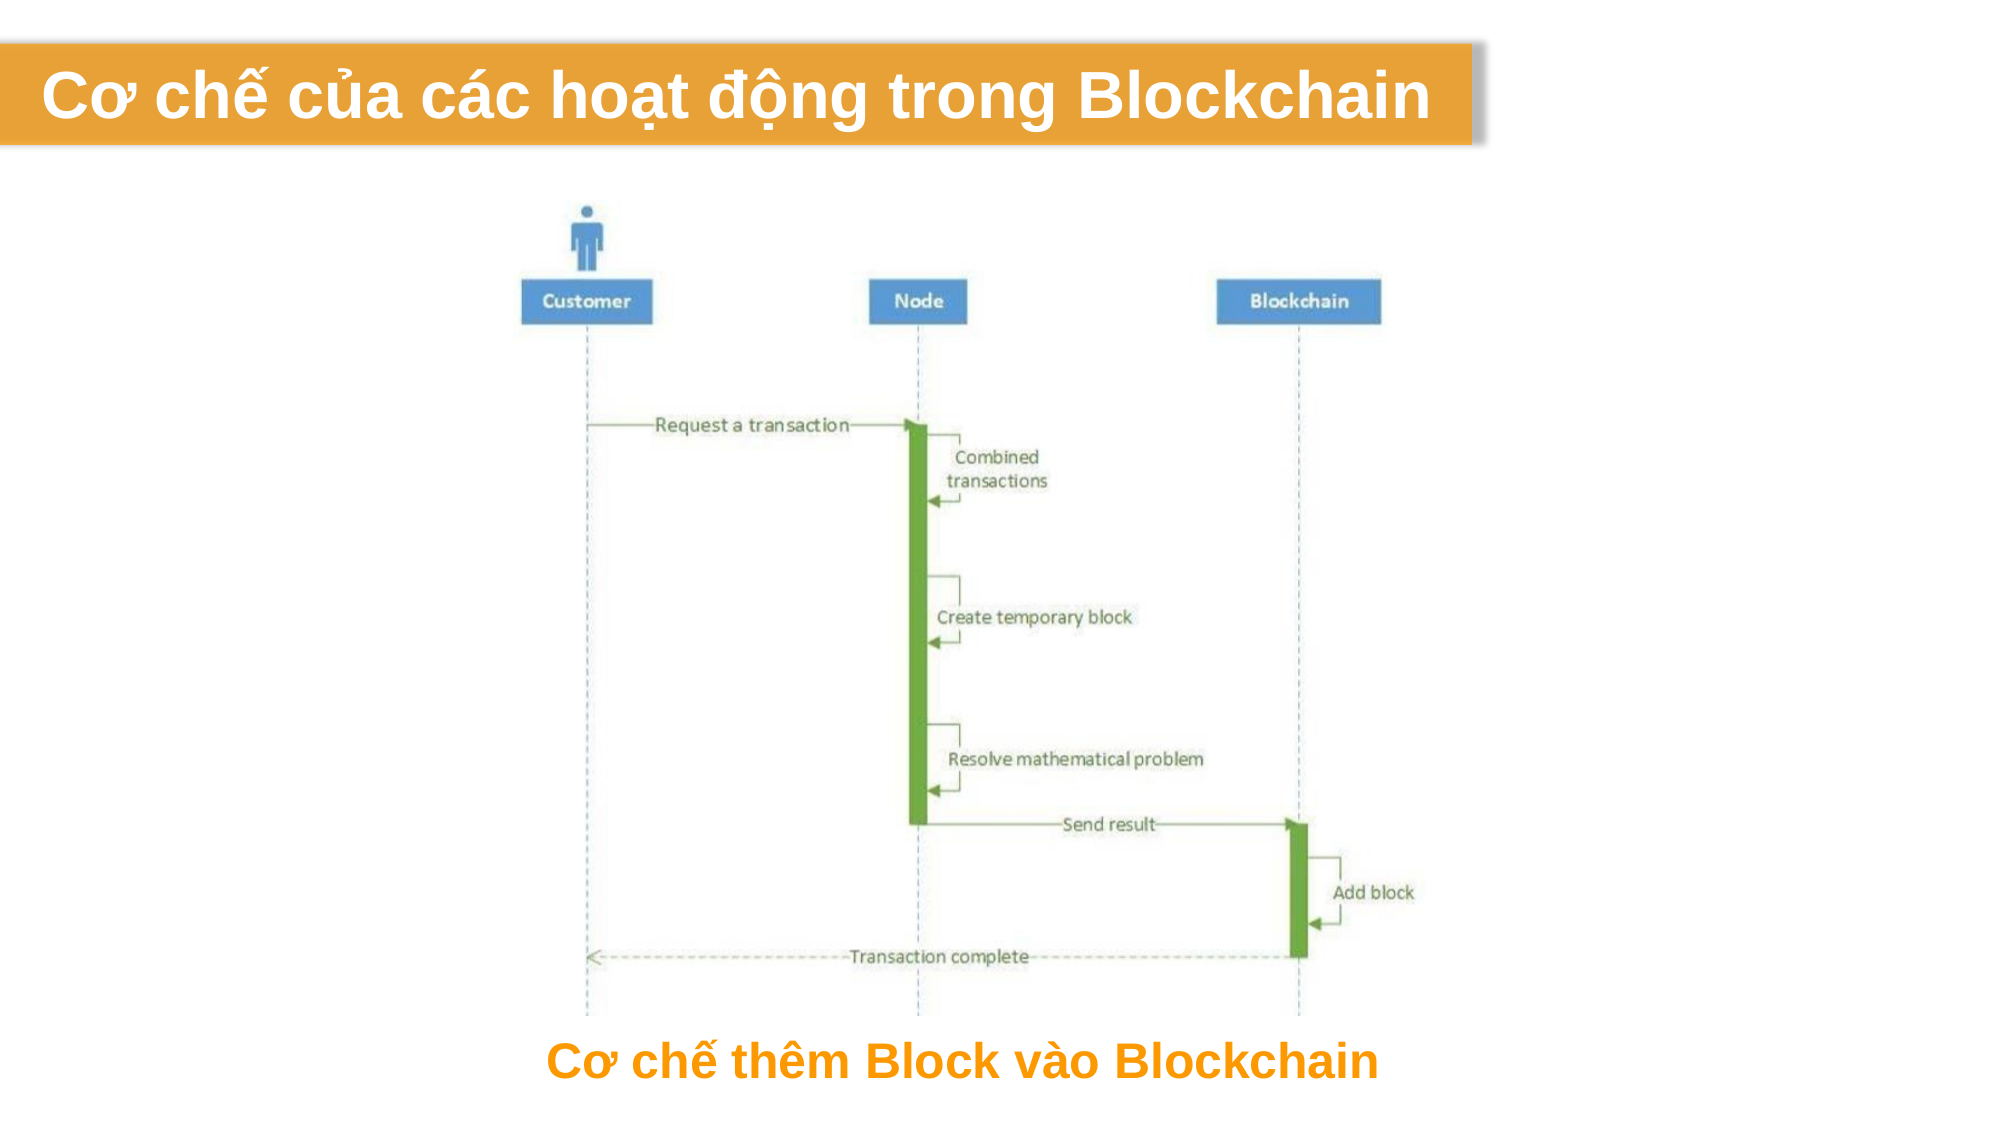

# Cơ chế của các hoạt động trong Blockchain

Cơ chế thêm Block vào Blockchain